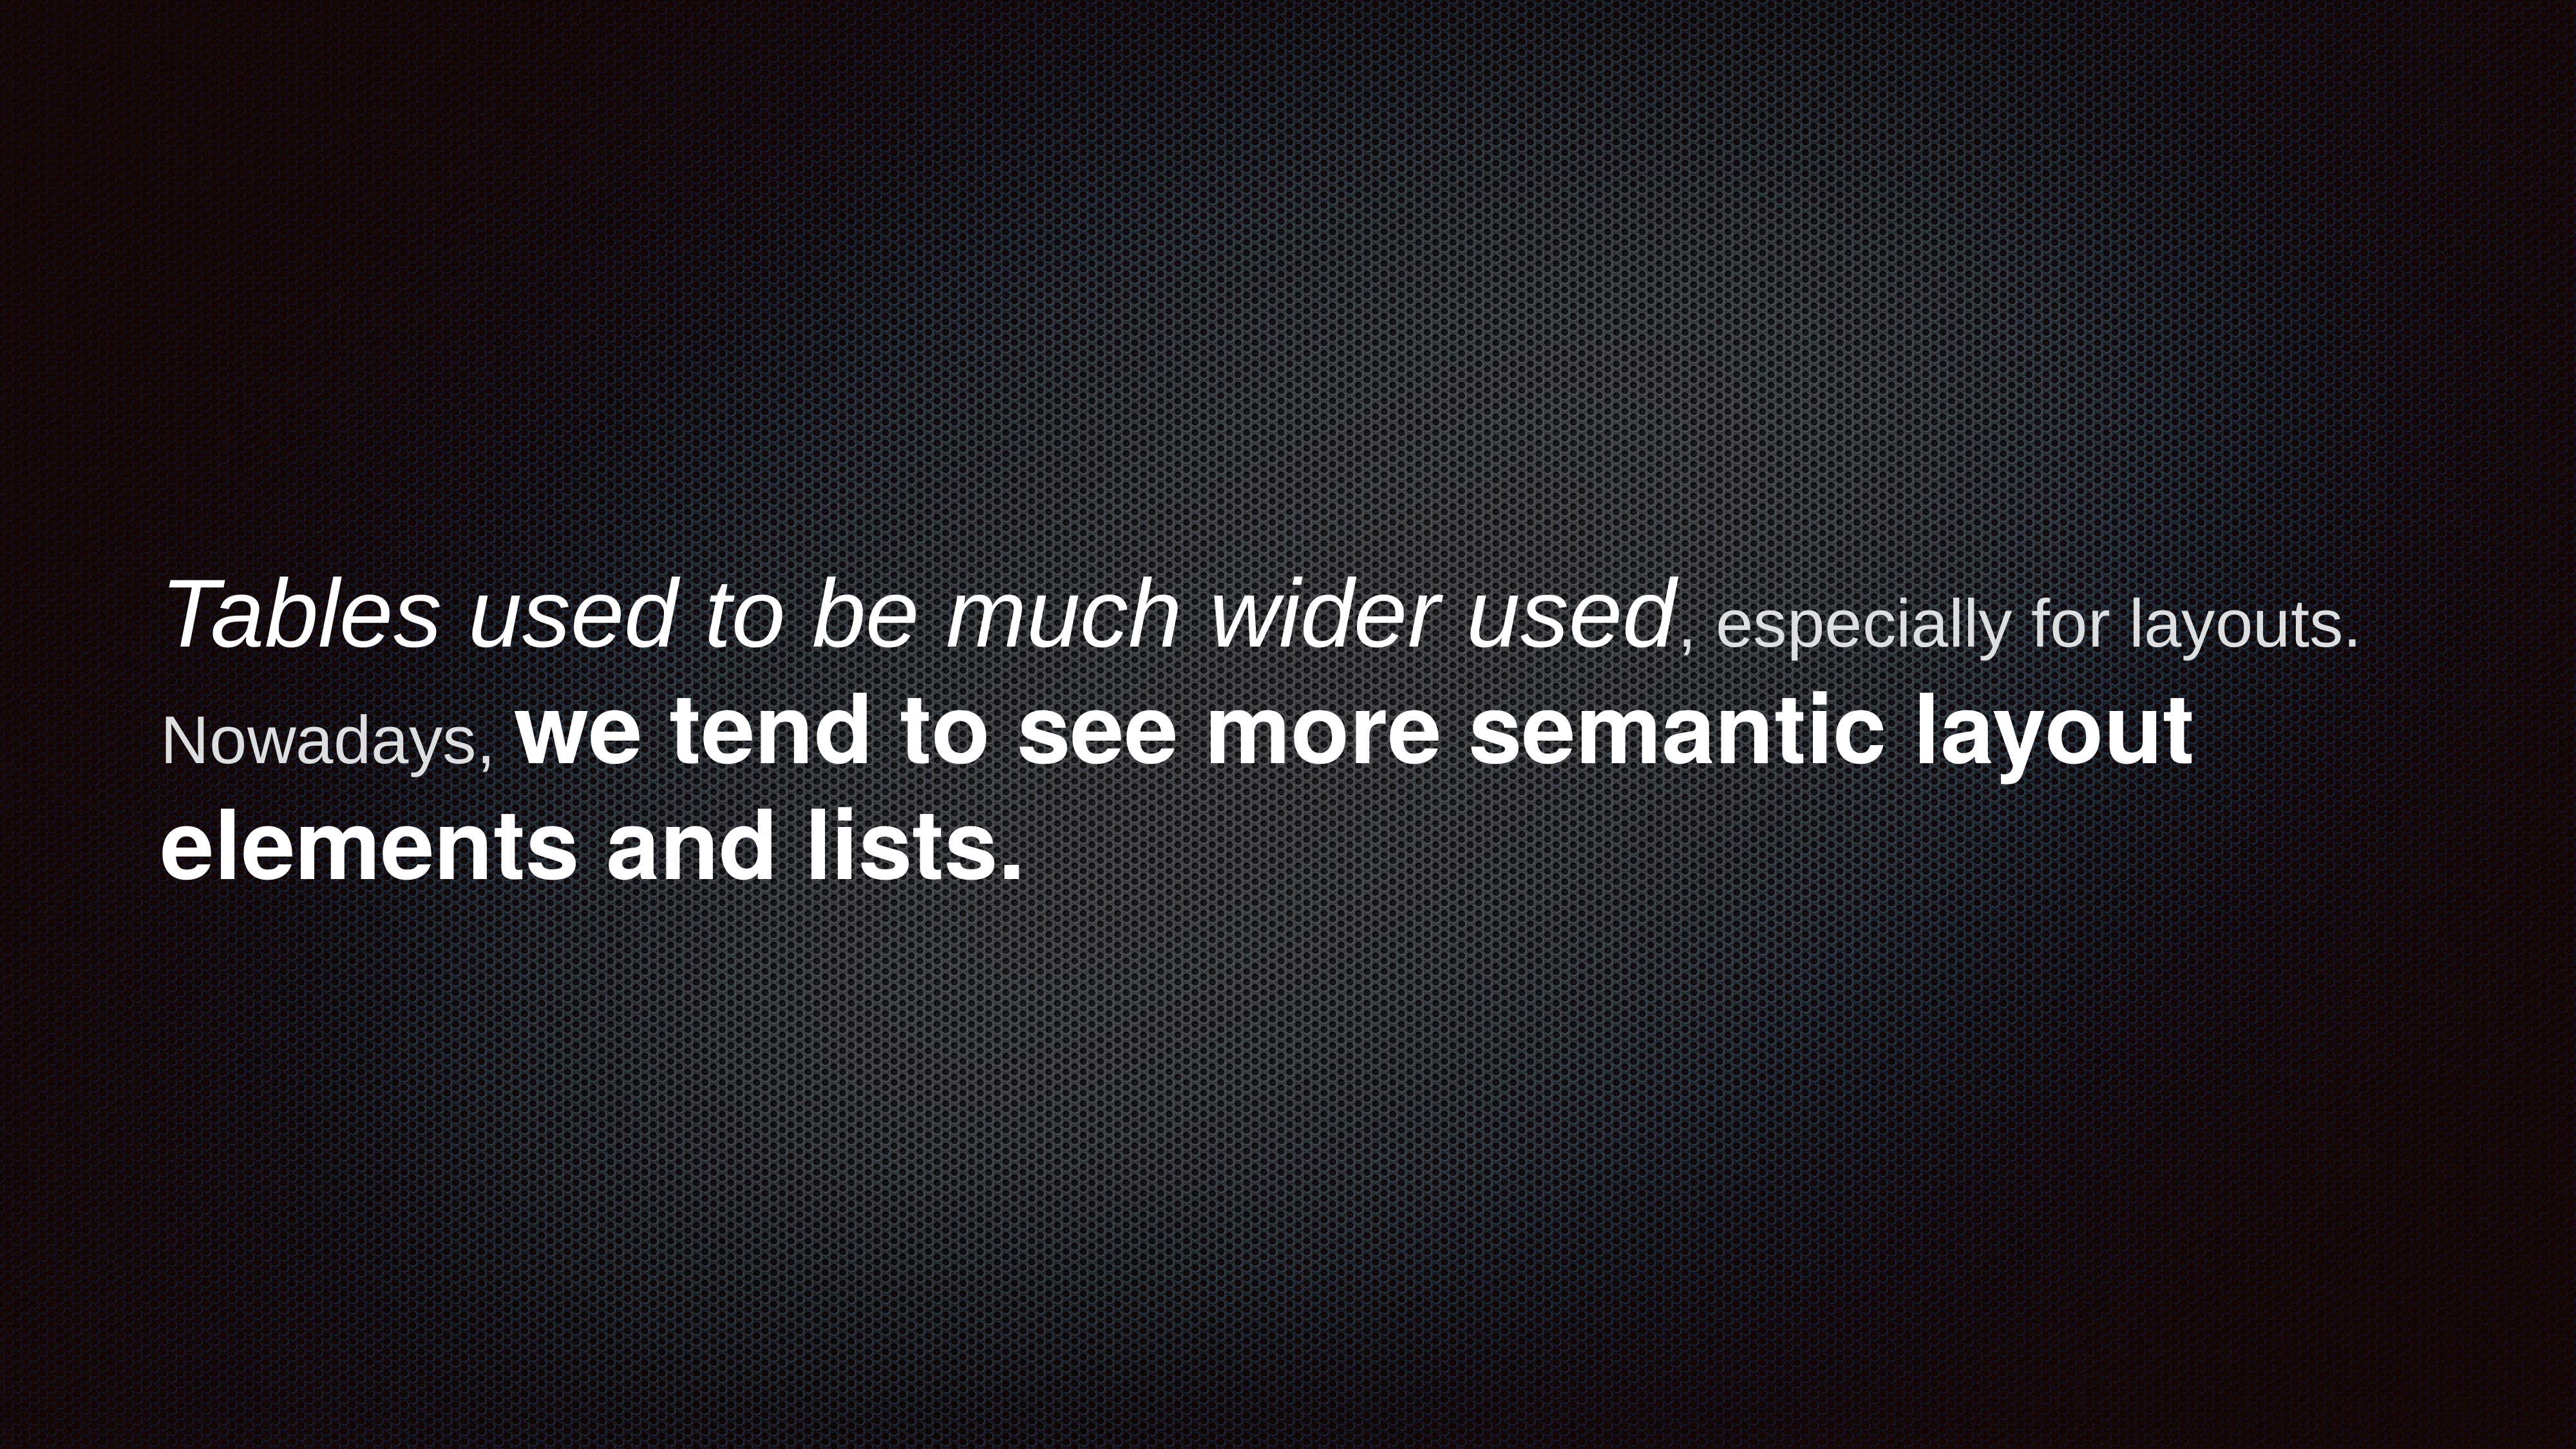

# Tables used to be much wider used, especially for layouts. Nowadays, we tend to see more semantic layout elements and lists.